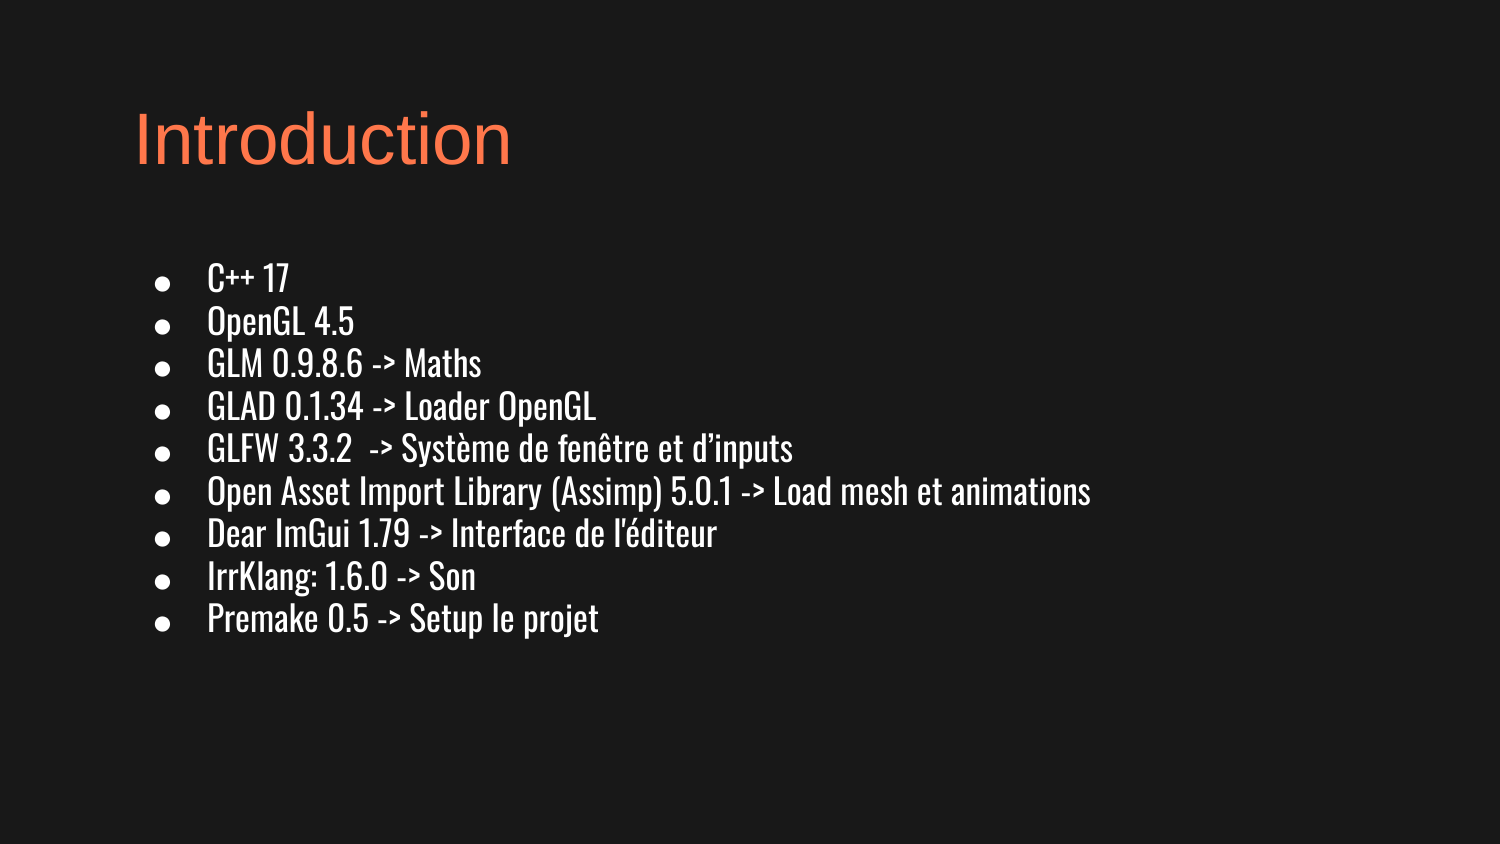

# Introduction
C++ 17
OpenGL 4.5
GLM 0.9.8.6 -> Maths
GLAD 0.1.34 -> Loader OpenGL
GLFW 3.3.2  -> Système de fenêtre et d’inputs
Open Asset Import Library (Assimp) 5.0.1 -> Load mesh et animations
Dear ImGui 1.79 -> Interface de l'éditeur
IrrKlang: 1.6.0 -> Son
Premake 0.5 -> Setup le projet